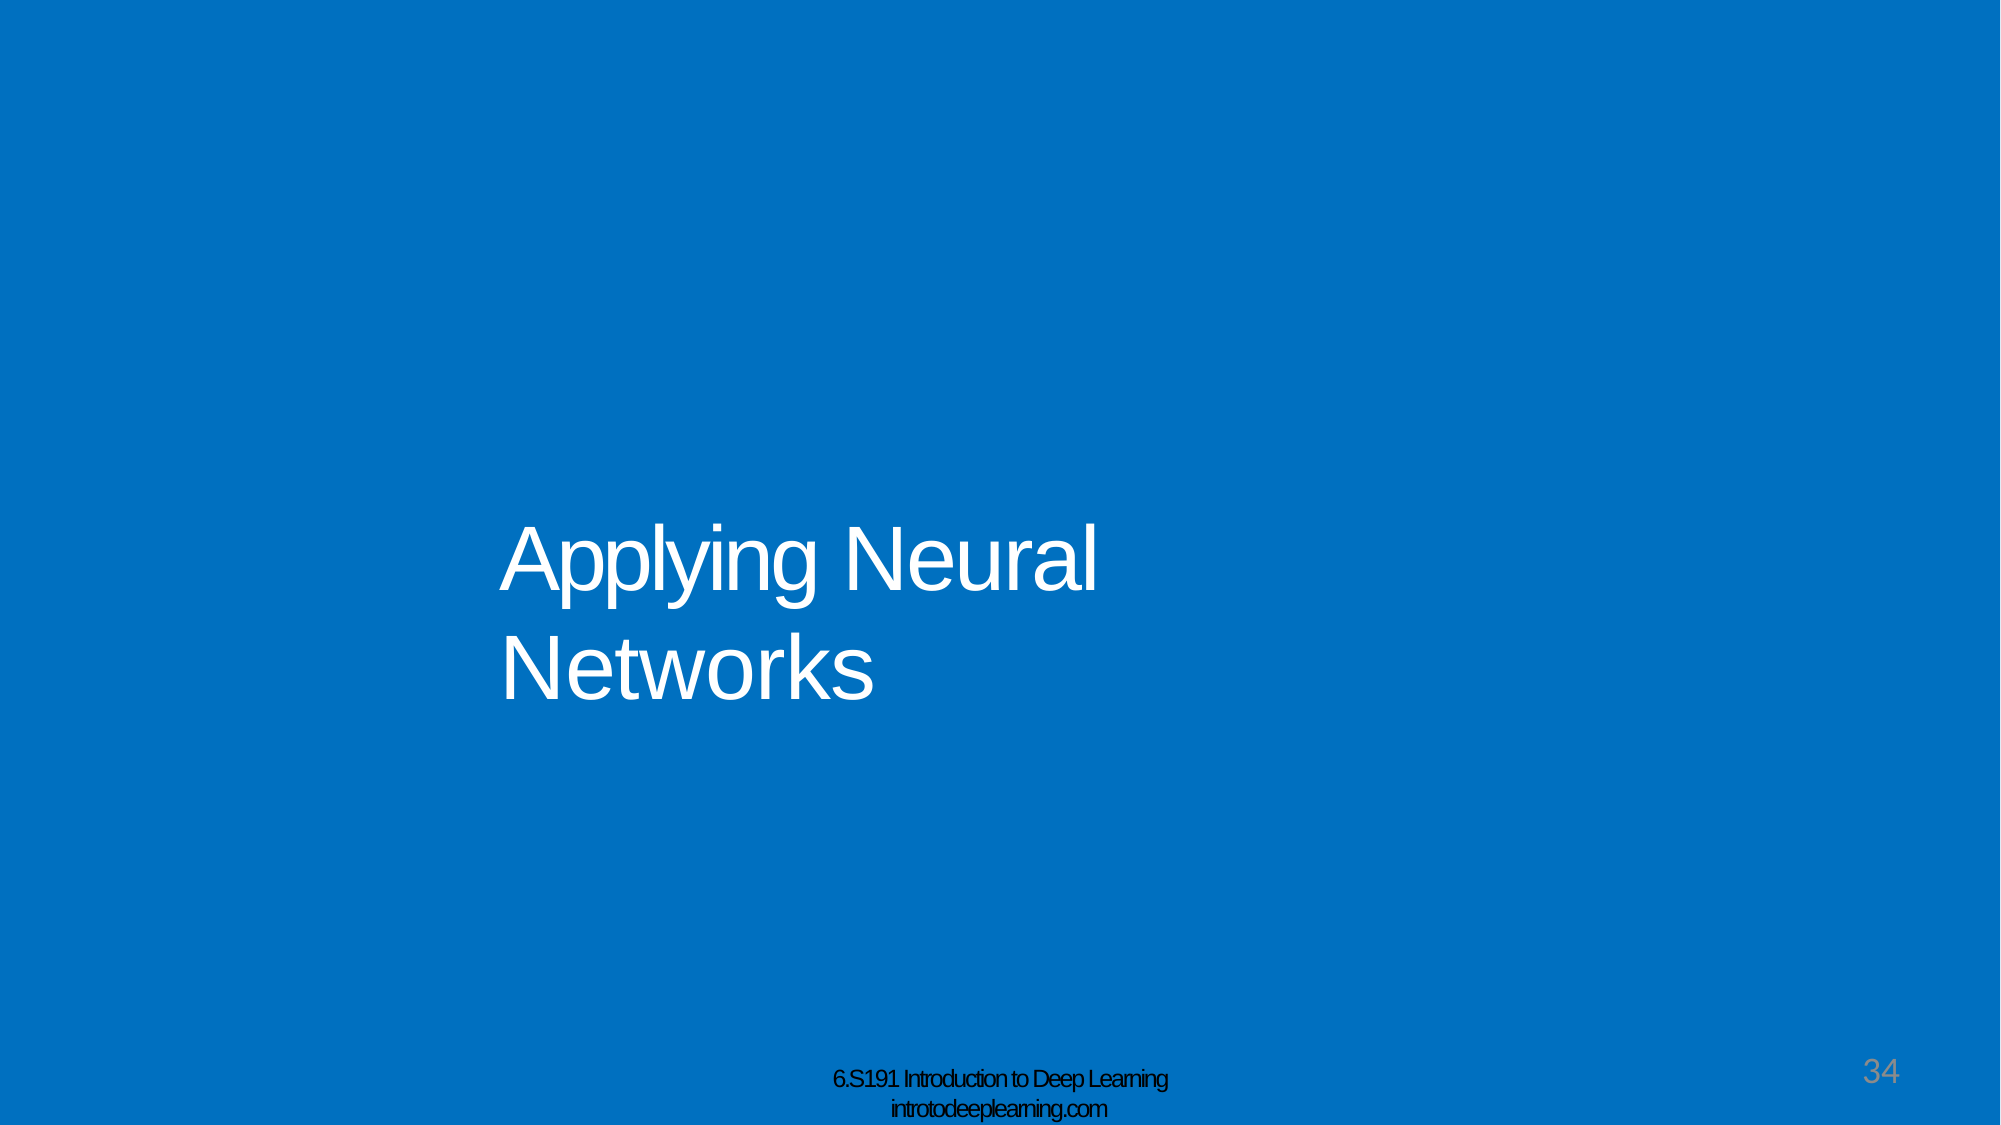

# Applying Neural Networks
34
6.S191 Introduction to Deep Learning introtodeeplearning.com